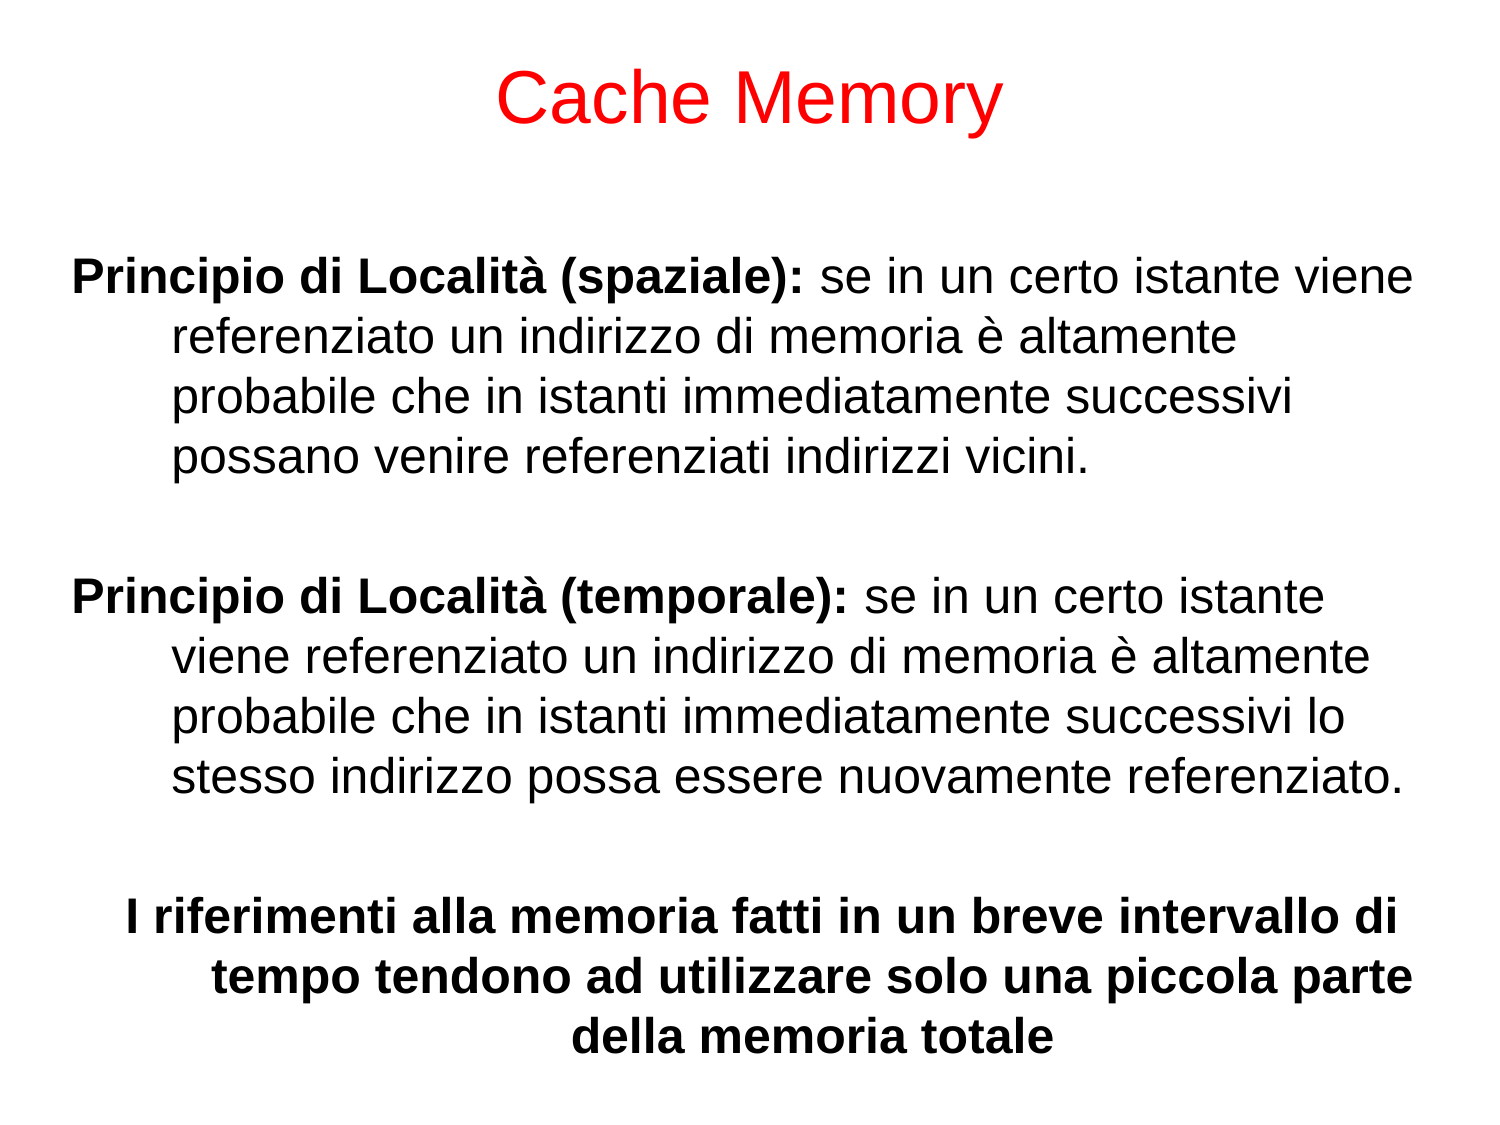

# Cache Memory
Principio di Località (spaziale): se in un certo istante viene referenziato un indirizzo di memoria è altamente probabile che in istanti immediatamente successivi possano venire referenziati indirizzi vicini.

Principio di Località (temporale): se in un certo istante viene referenziato un indirizzo di memoria è altamente probabile che in istanti immediatamente successivi lo stesso indirizzo possa essere nuovamente referenziato.

I riferimenti alla memoria fatti in un breve intervallo di tempo tendono ad utilizzare solo una piccola parte della memoria totale